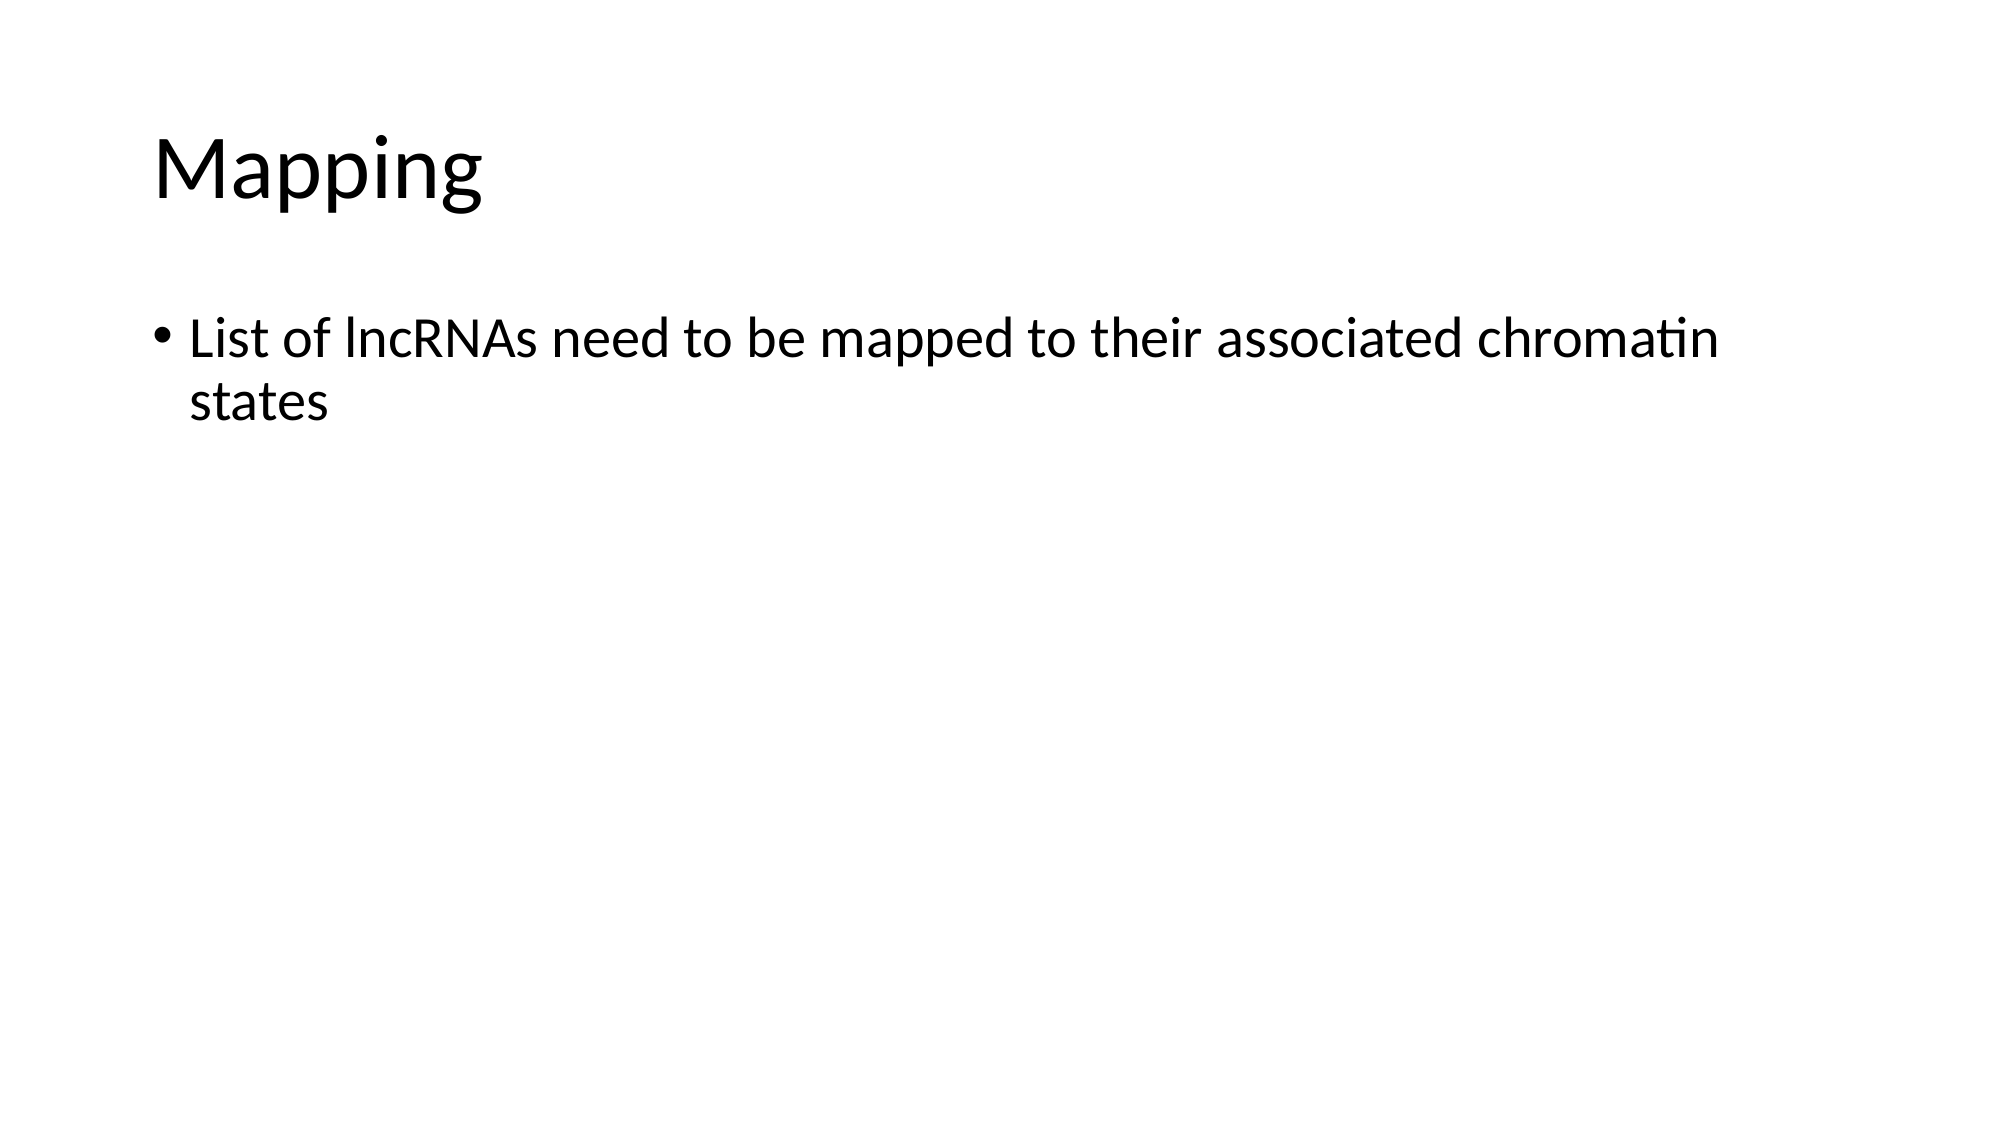

# Mapping
List of lncRNAs need to be mapped to their associated chromatin states